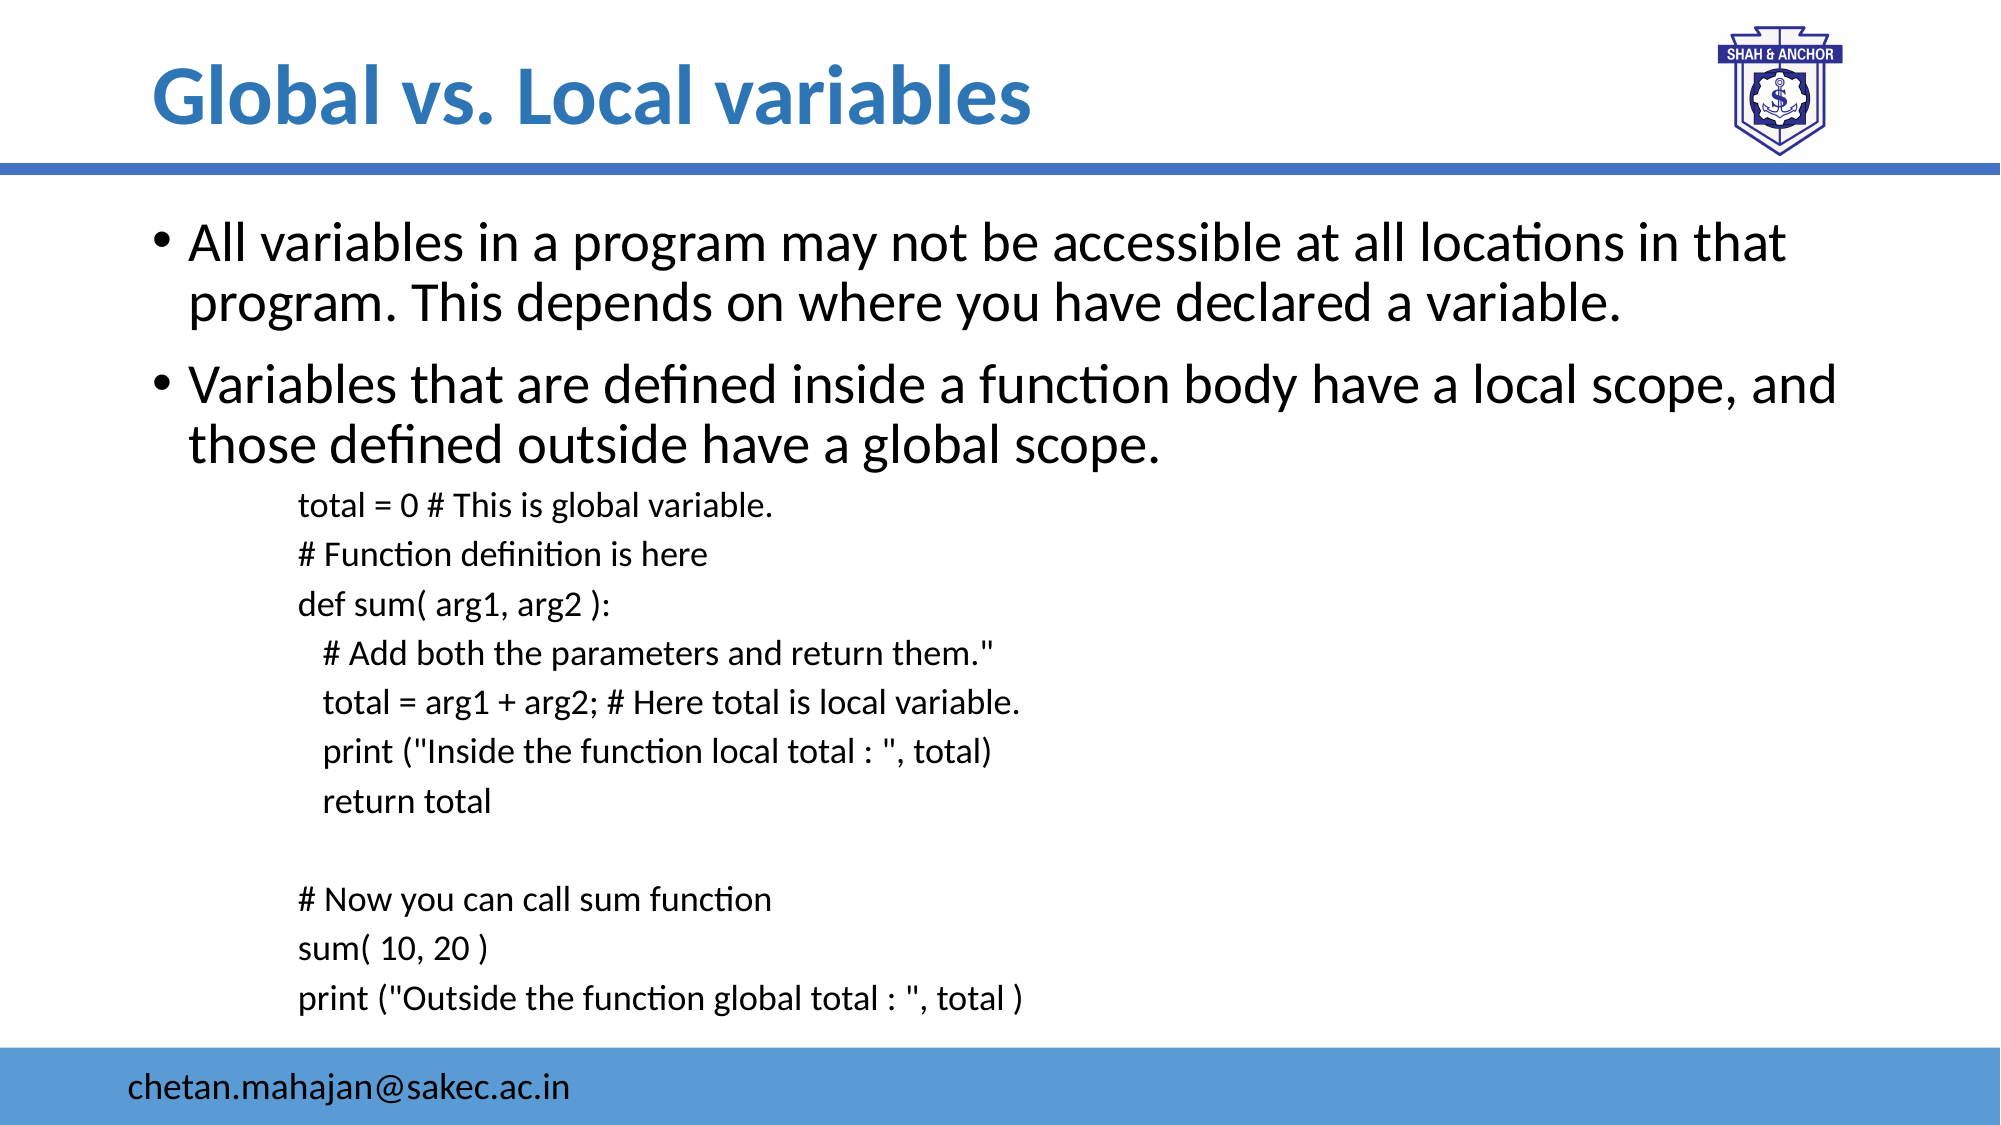

# Global vs. Local variables
All variables in a program may not be accessible at all locations in that program. This depends on where you have declared a variable.
Variables that are defined inside a function body have a local scope, and those defined outside have a global scope.
total = 0 # This is global variable.
# Function definition is here
def sum( arg1, arg2 ):
   # Add both the parameters and return them."
   total = arg1 + arg2; # Here total is local variable.
   print ("Inside the function local total : ", total)
   return total

# Now you can call sum function
sum( 10, 20 )
print ("Outside the function global total : ", total )
chetan.mahajan@sakec.ac.in